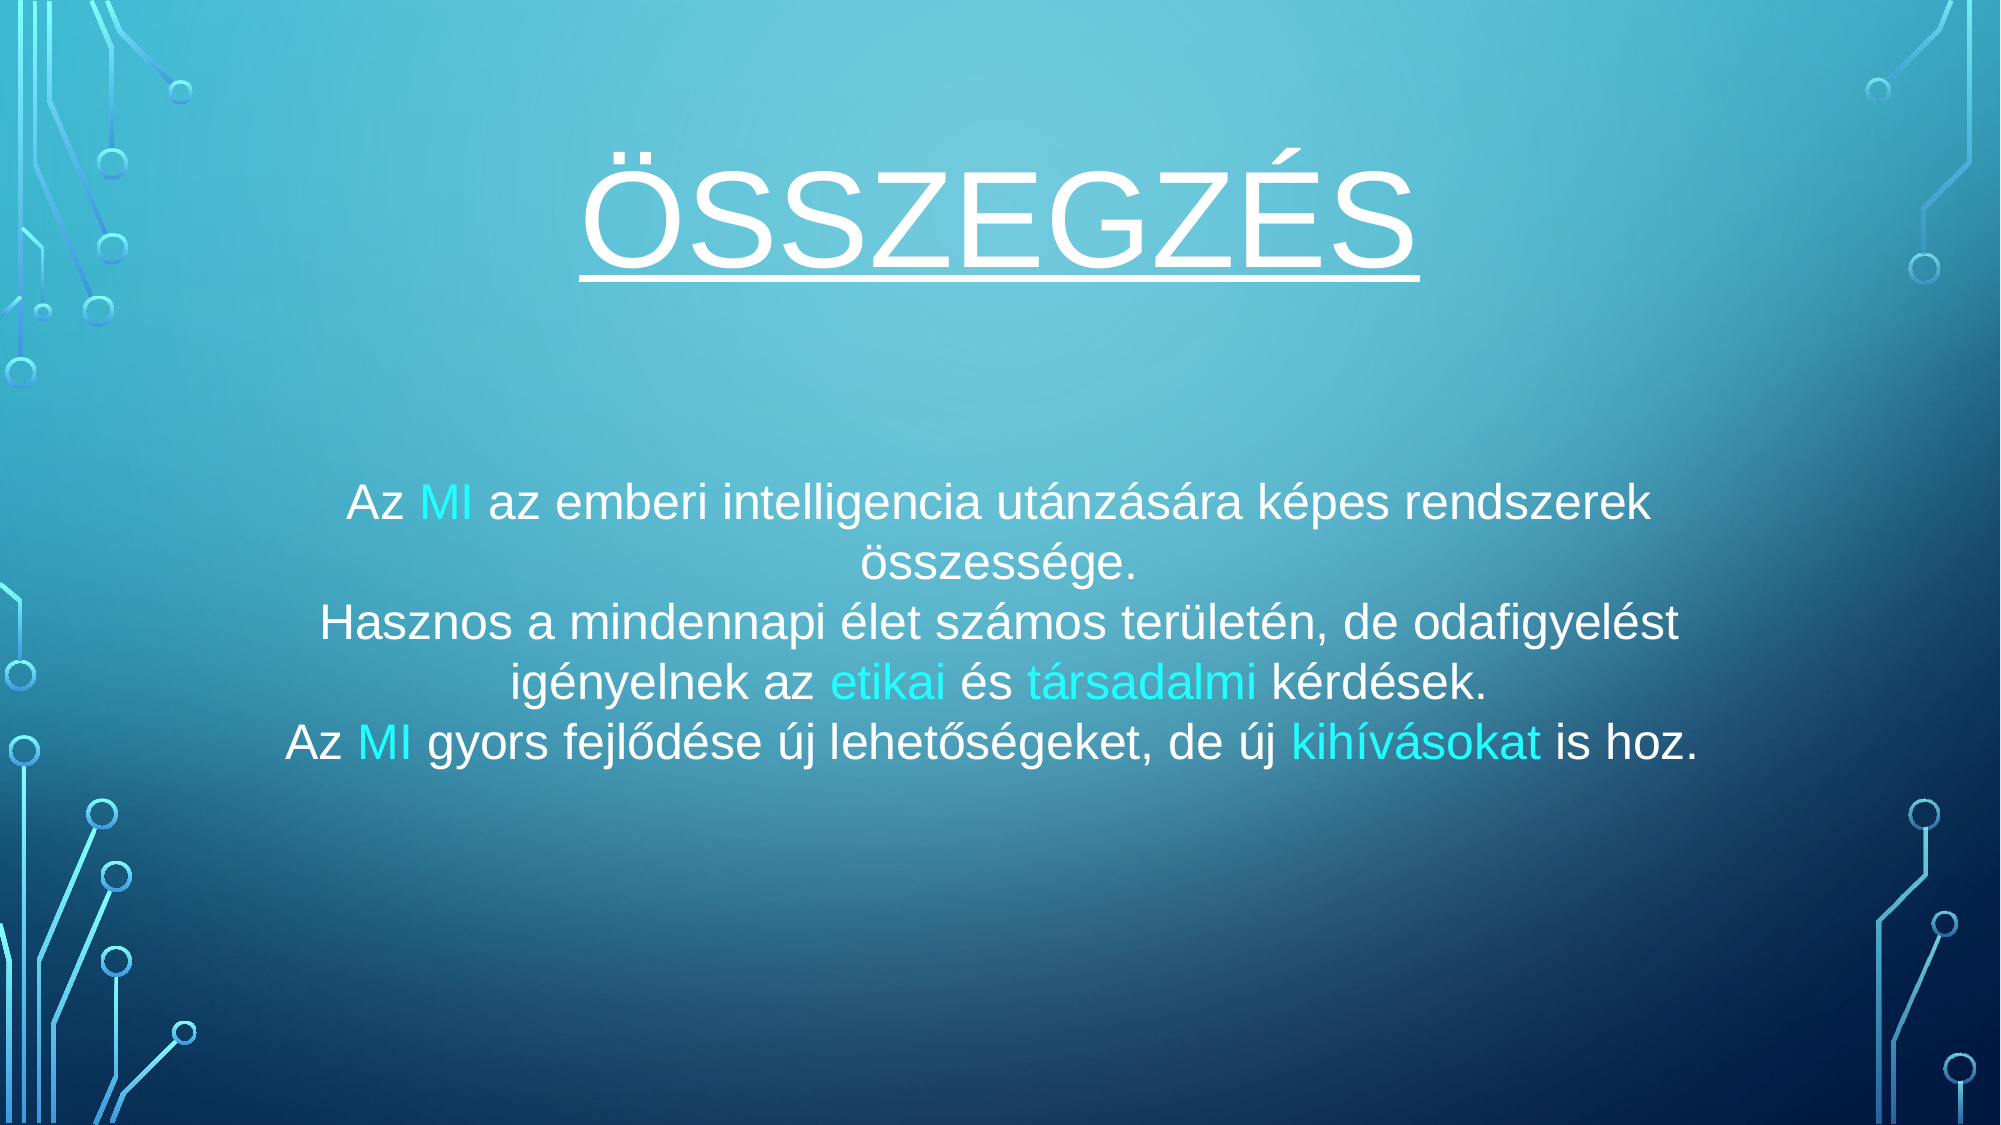

# Összegzés

Az MI az emberi intelligencia utánzására képes rendszerek összessége.
Hasznos a mindennapi élet számos területén, de odafigyelést igényelnek az etikai és társadalmi kérdések.
Az MI gyors fejlődése új lehetőségeket, de új kihívásokat is hoz.